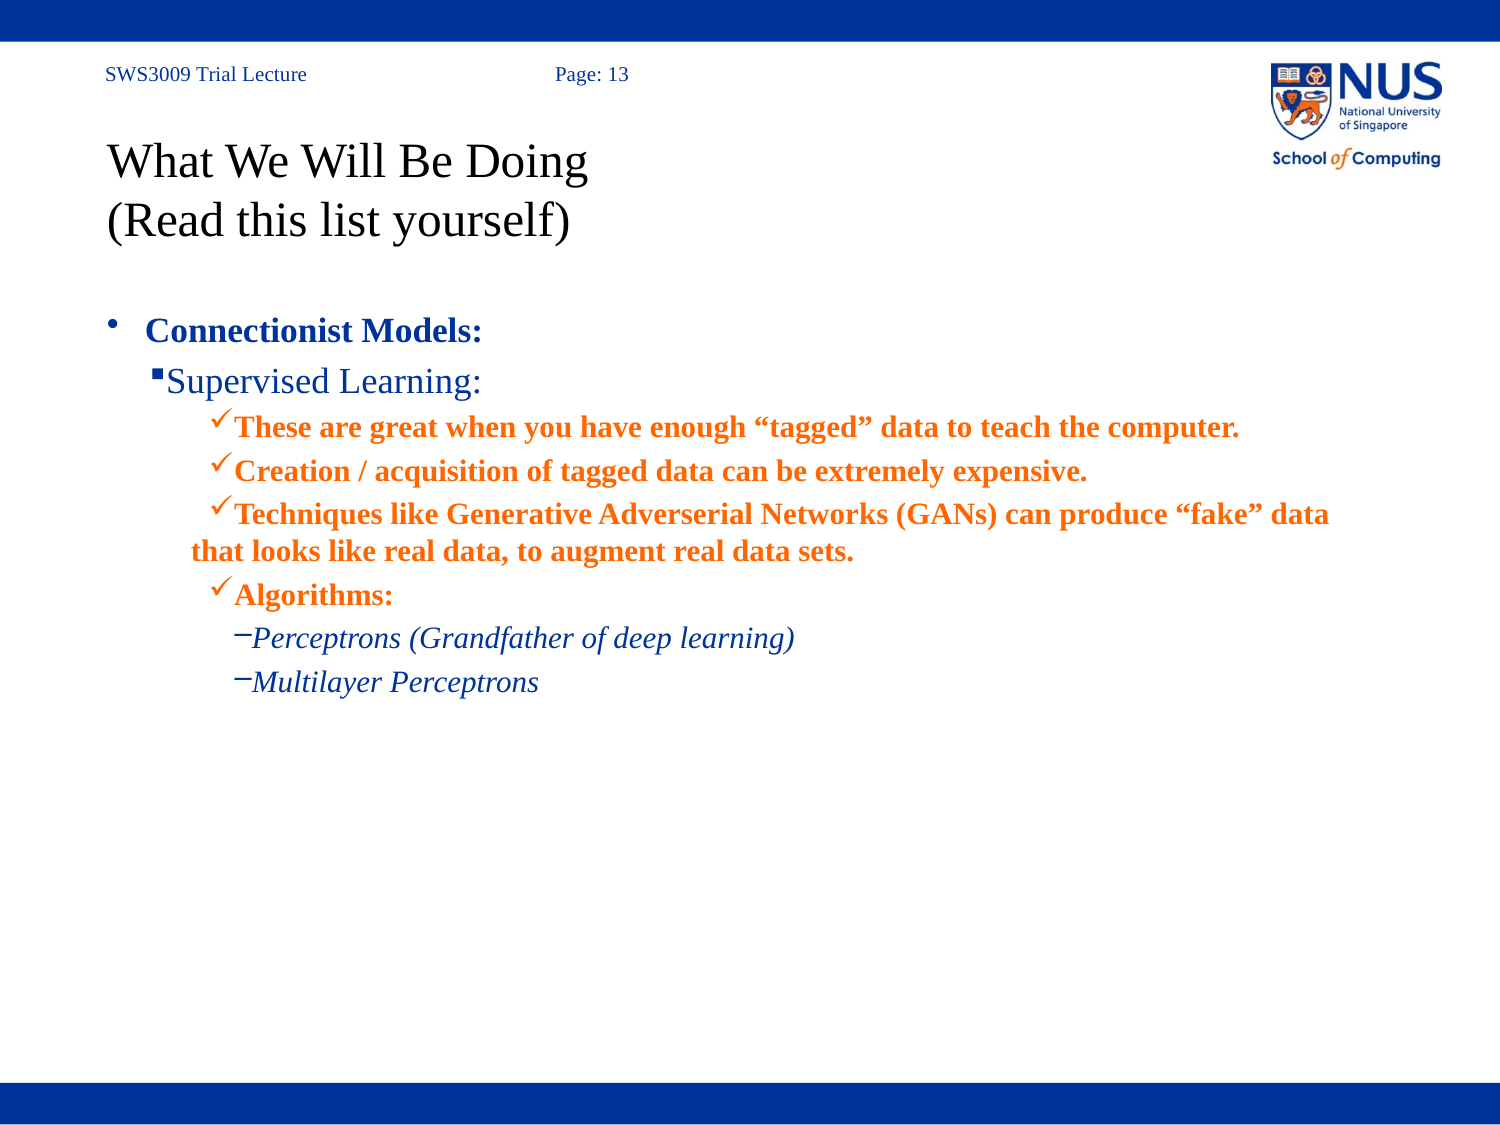

# What We Will Be Doing (Read this list yourself)
Connectionist Models:
Supervised Learning:
These are great when you have enough “tagged” data to teach the computer.
Creation / acquisition of tagged data can be extremely expensive.
Techniques like Generative Adverserial Networks (GANs) can produce “fake” data that looks like real data, to augment real data sets.
Algorithms:
Perceptrons (Grandfather of deep learning)
Multilayer Perceptrons